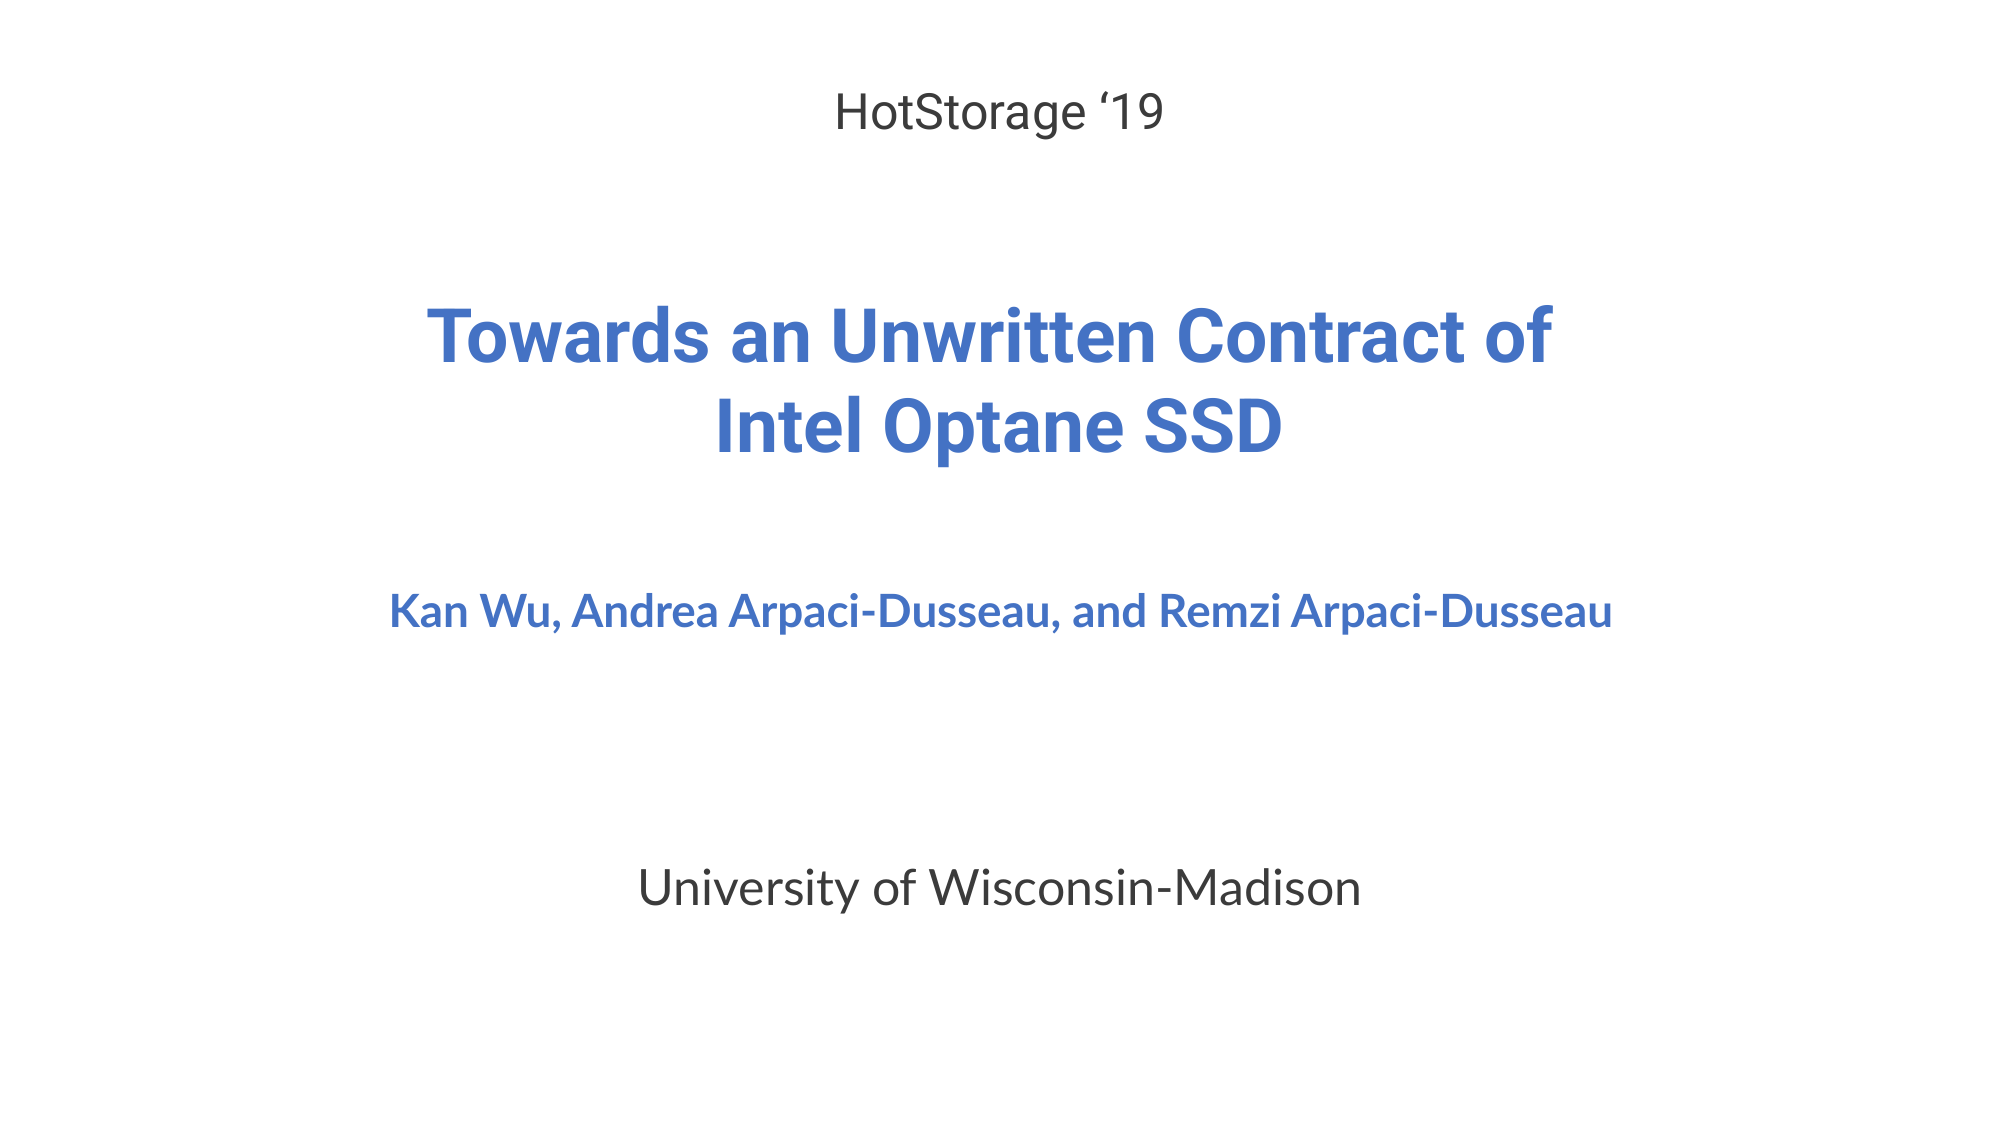

HotStorage ‘19
Towards an Unwritten Contract of
Intel Optane SSD
Kan Wu, Andrea Arpaci-Dusseau, and Remzi Arpaci-Dusseau
University of Wisconsin-Madison